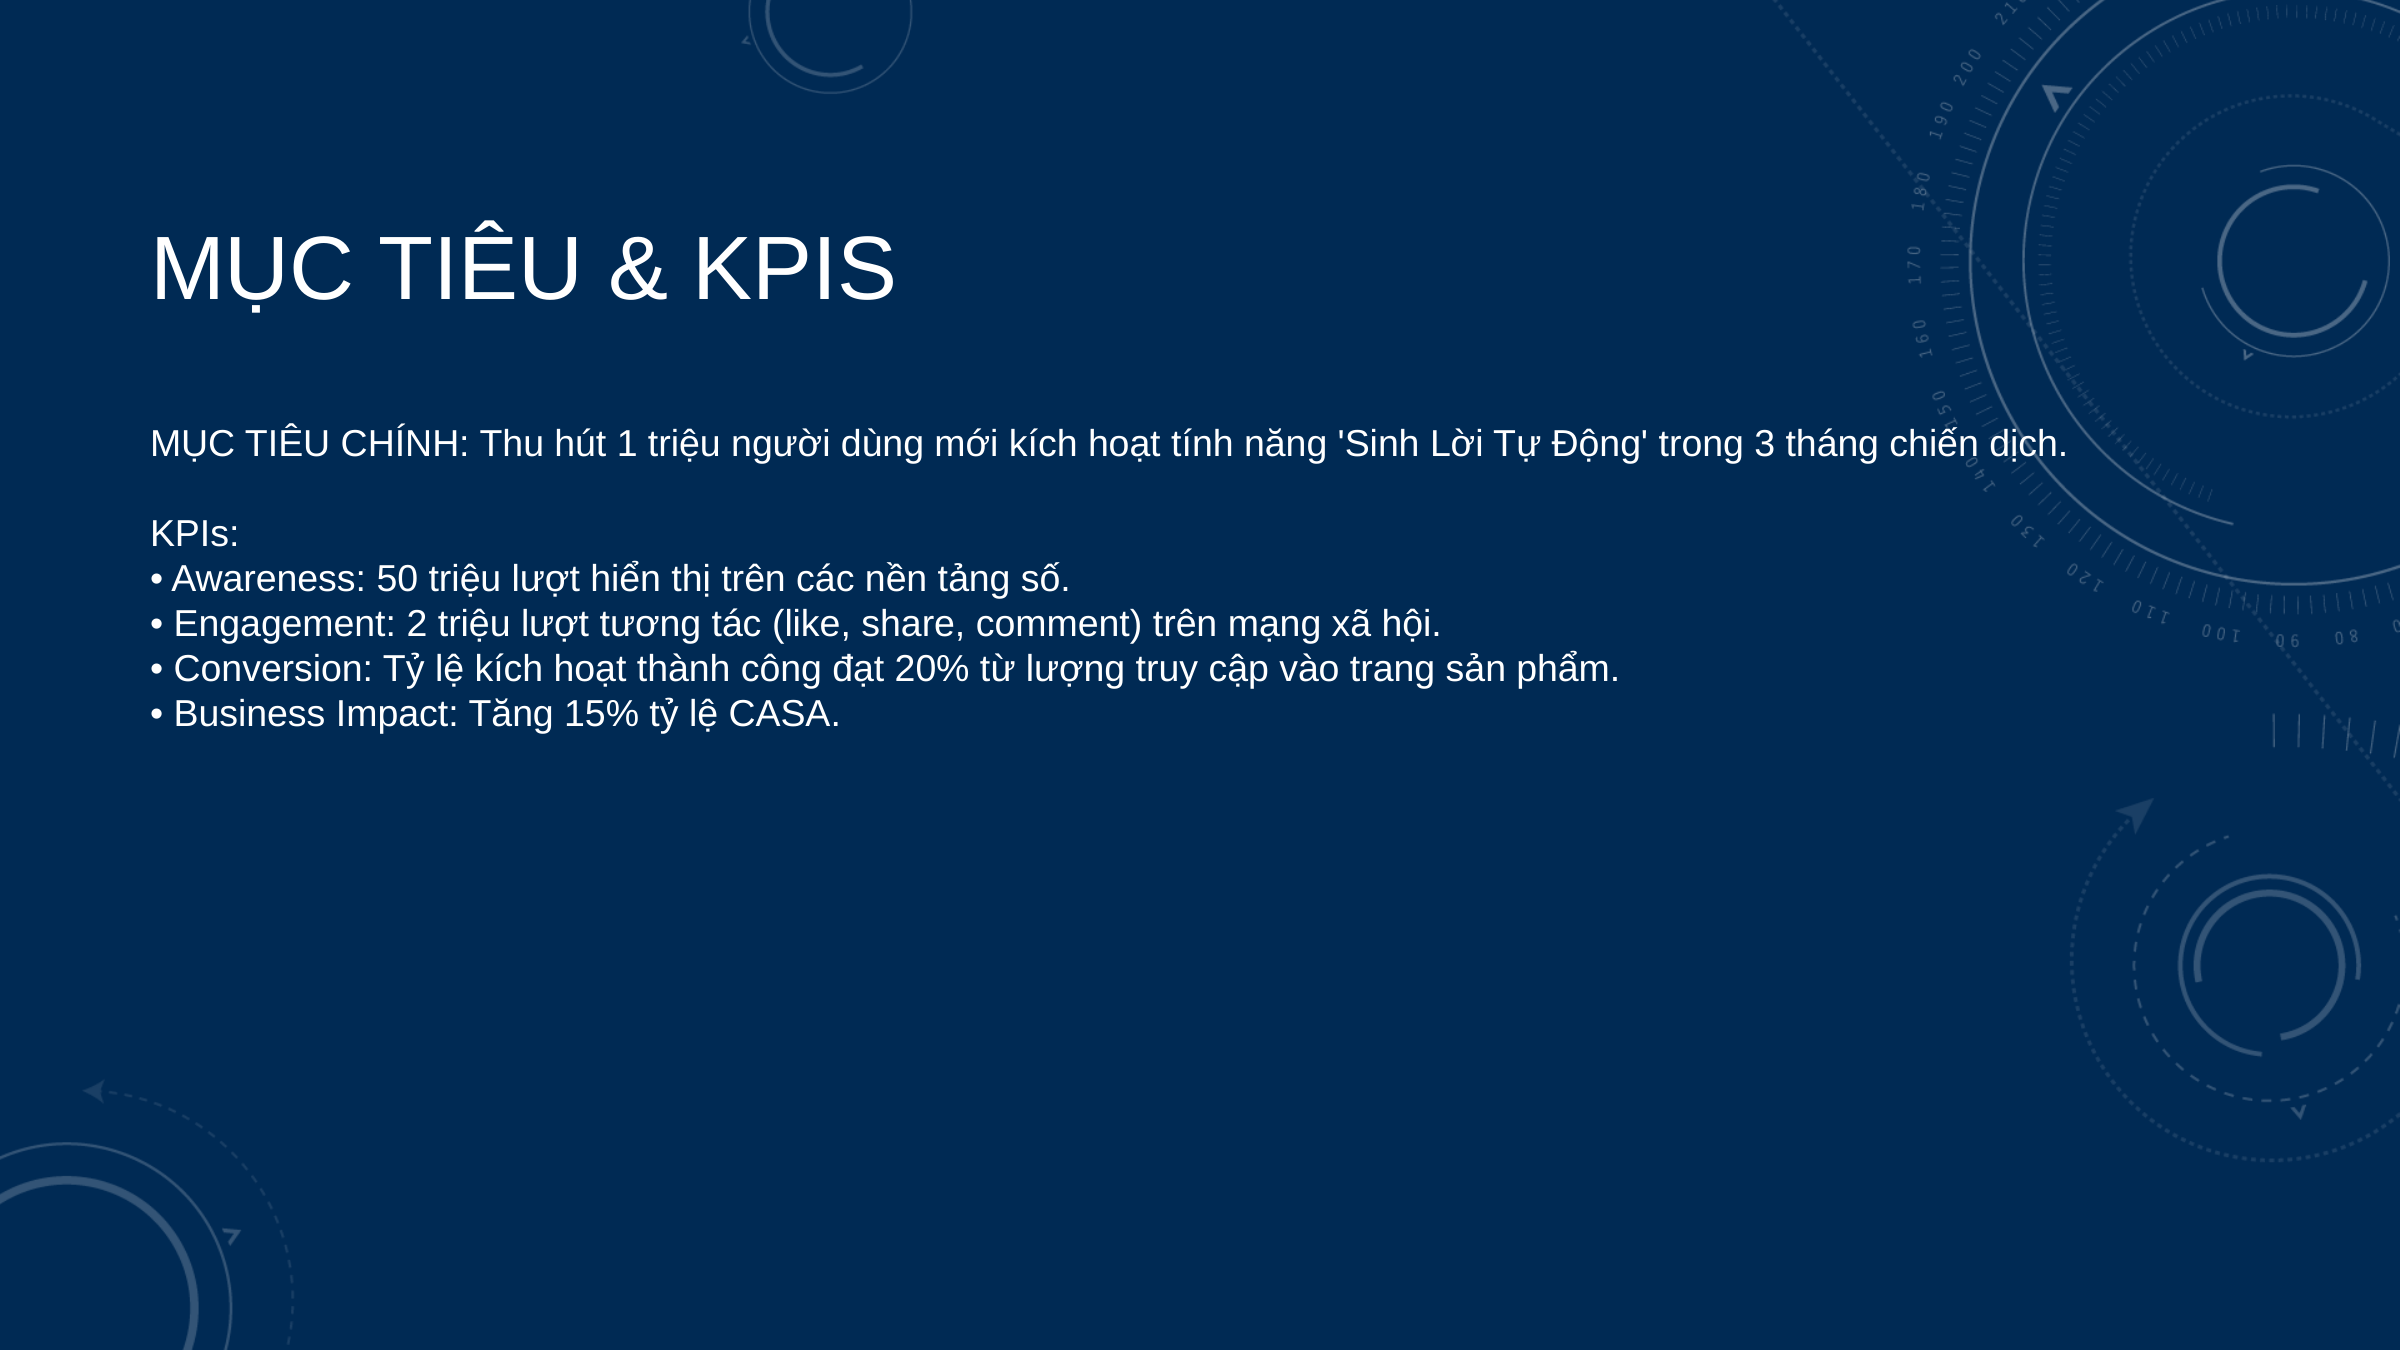

# MỤC TIÊU & KPIS
MỤC TIÊU CHÍNH: Thu hút 1 triệu người dùng mới kích hoạt tính năng 'Sinh Lời Tự Động' trong 3 tháng chiến dịch.
KPIs:
• Awareness: 50 triệu lượt hiển thị trên các nền tảng số.
• Engagement: 2 triệu lượt tương tác (like, share, comment) trên mạng xã hội.
• Conversion: Tỷ lệ kích hoạt thành công đạt 20% từ lượng truy cập vào trang sản phẩm.
• Business Impact: Tăng 15% tỷ lệ CASA.